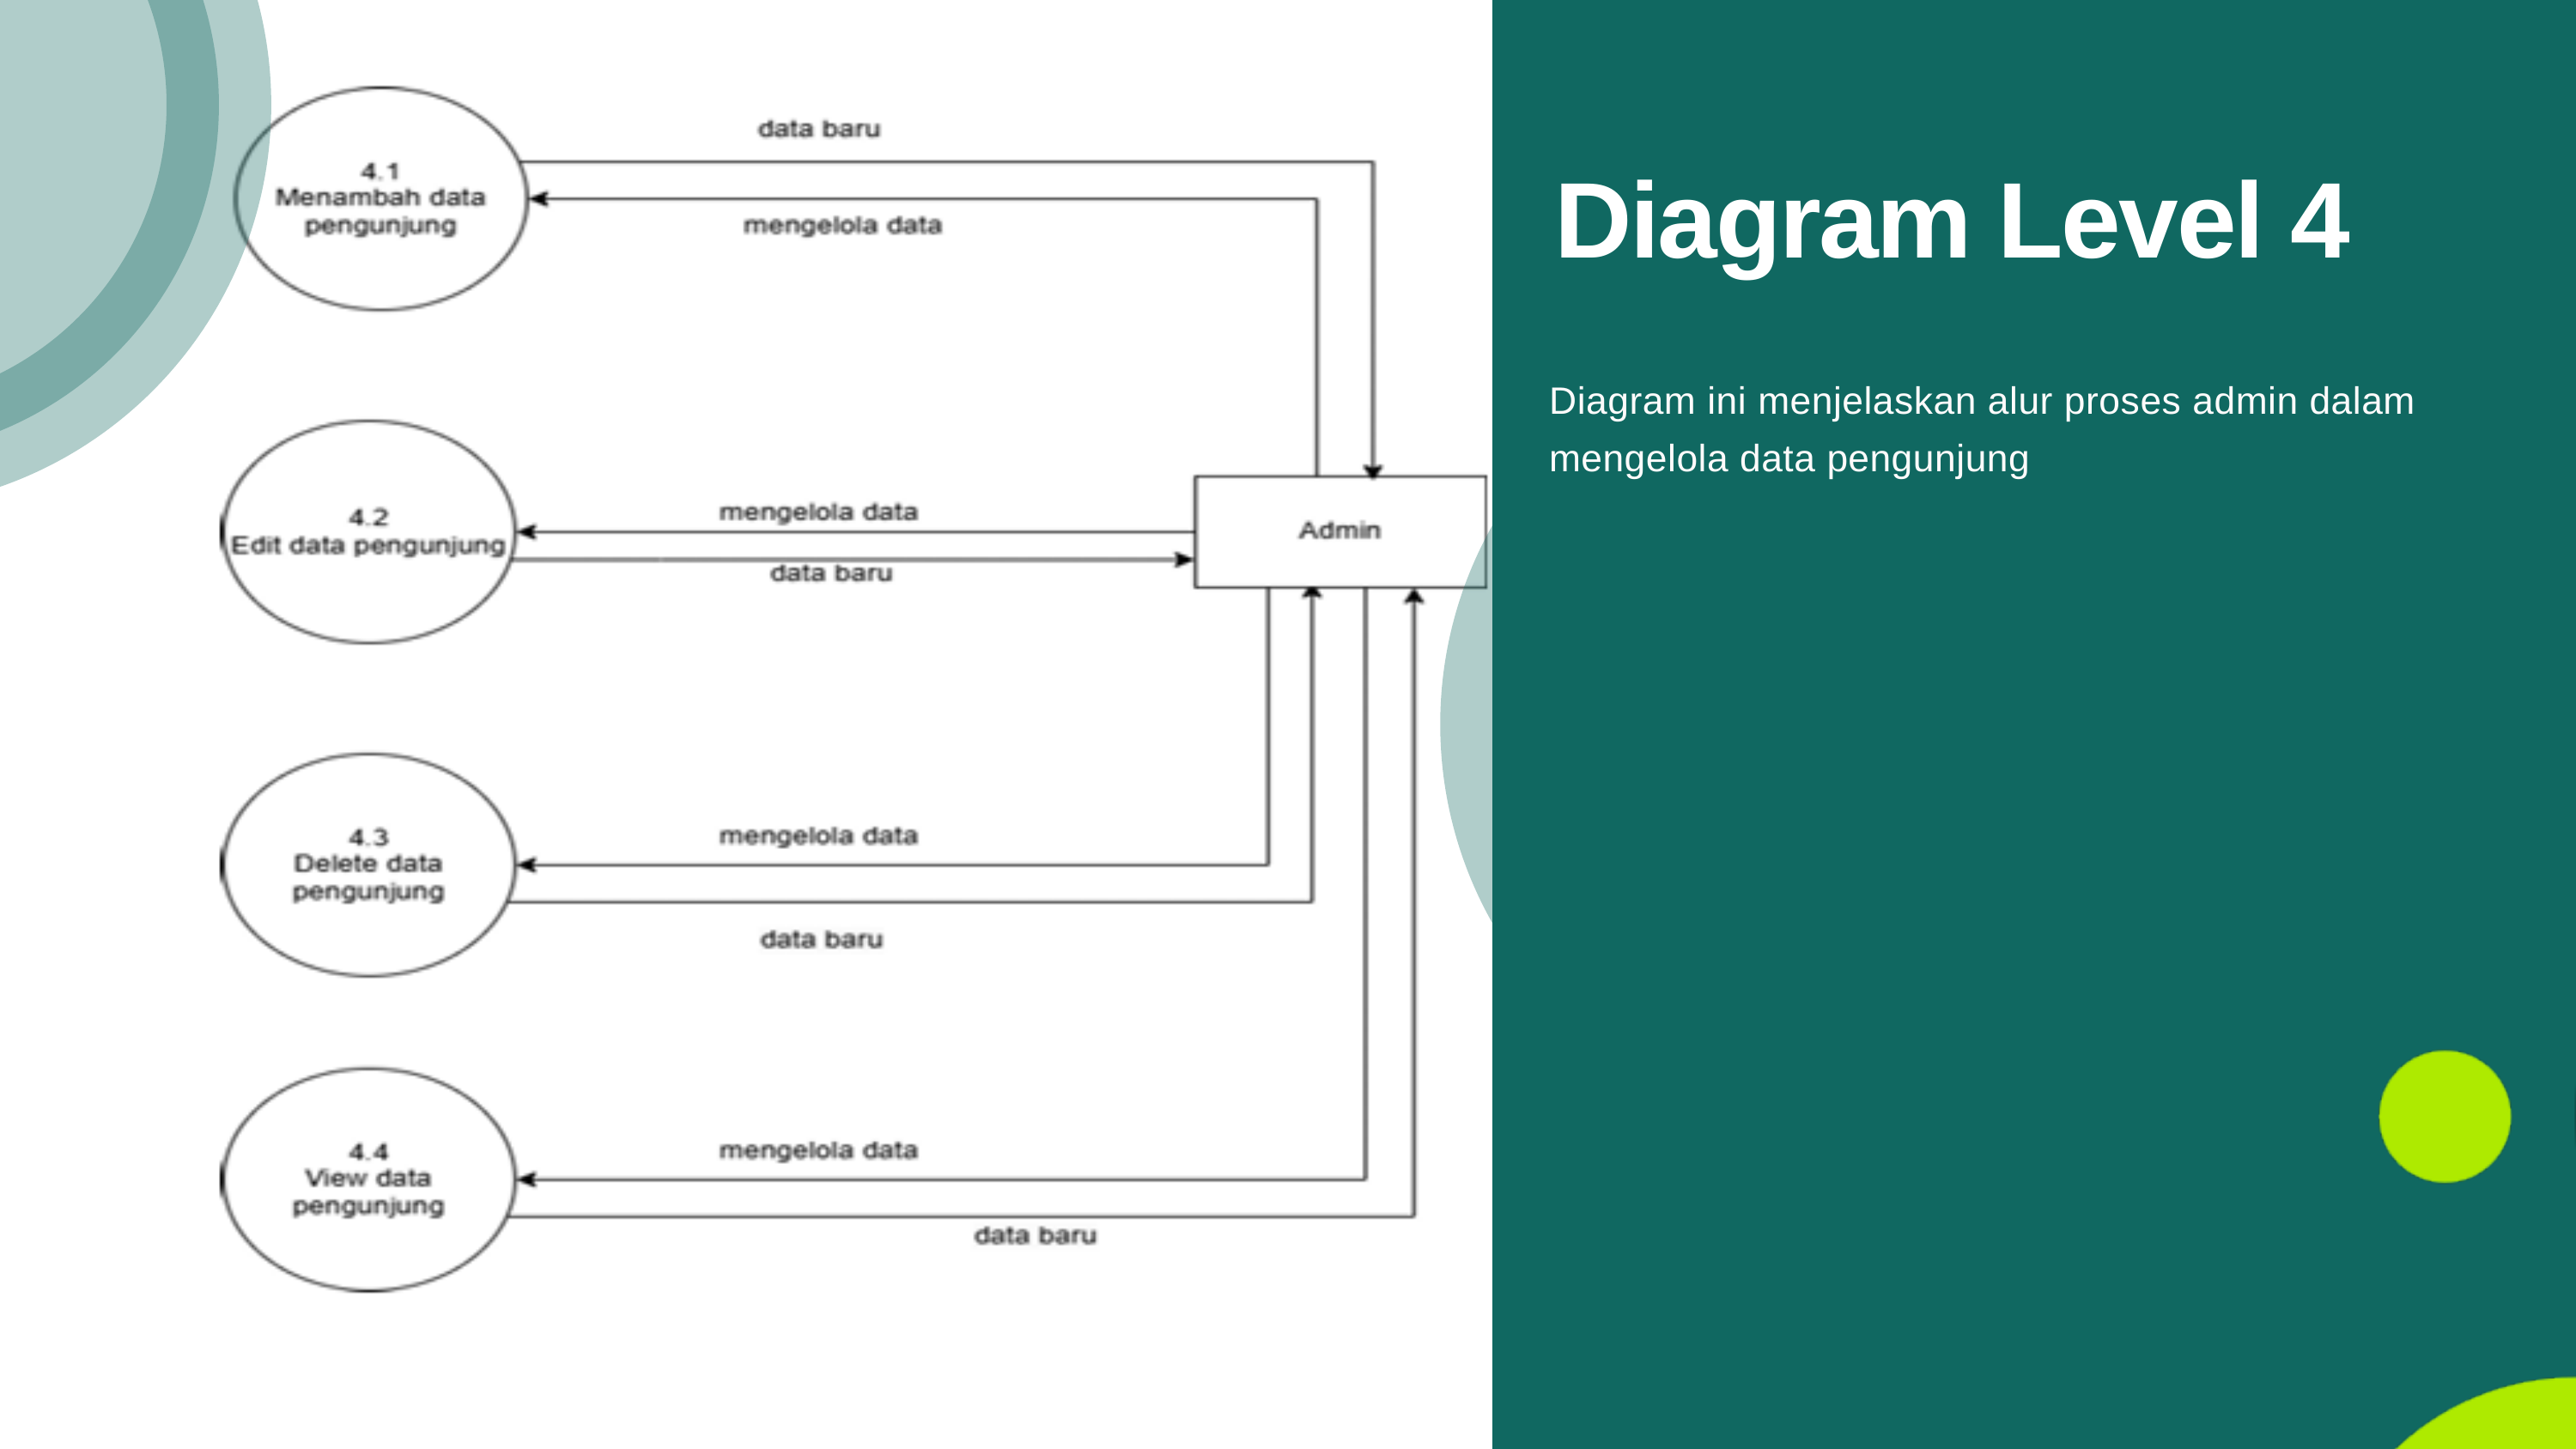

Diagram Level 4
Diagram ini menjelaskan alur proses admin dalam mengelola data pengunjung